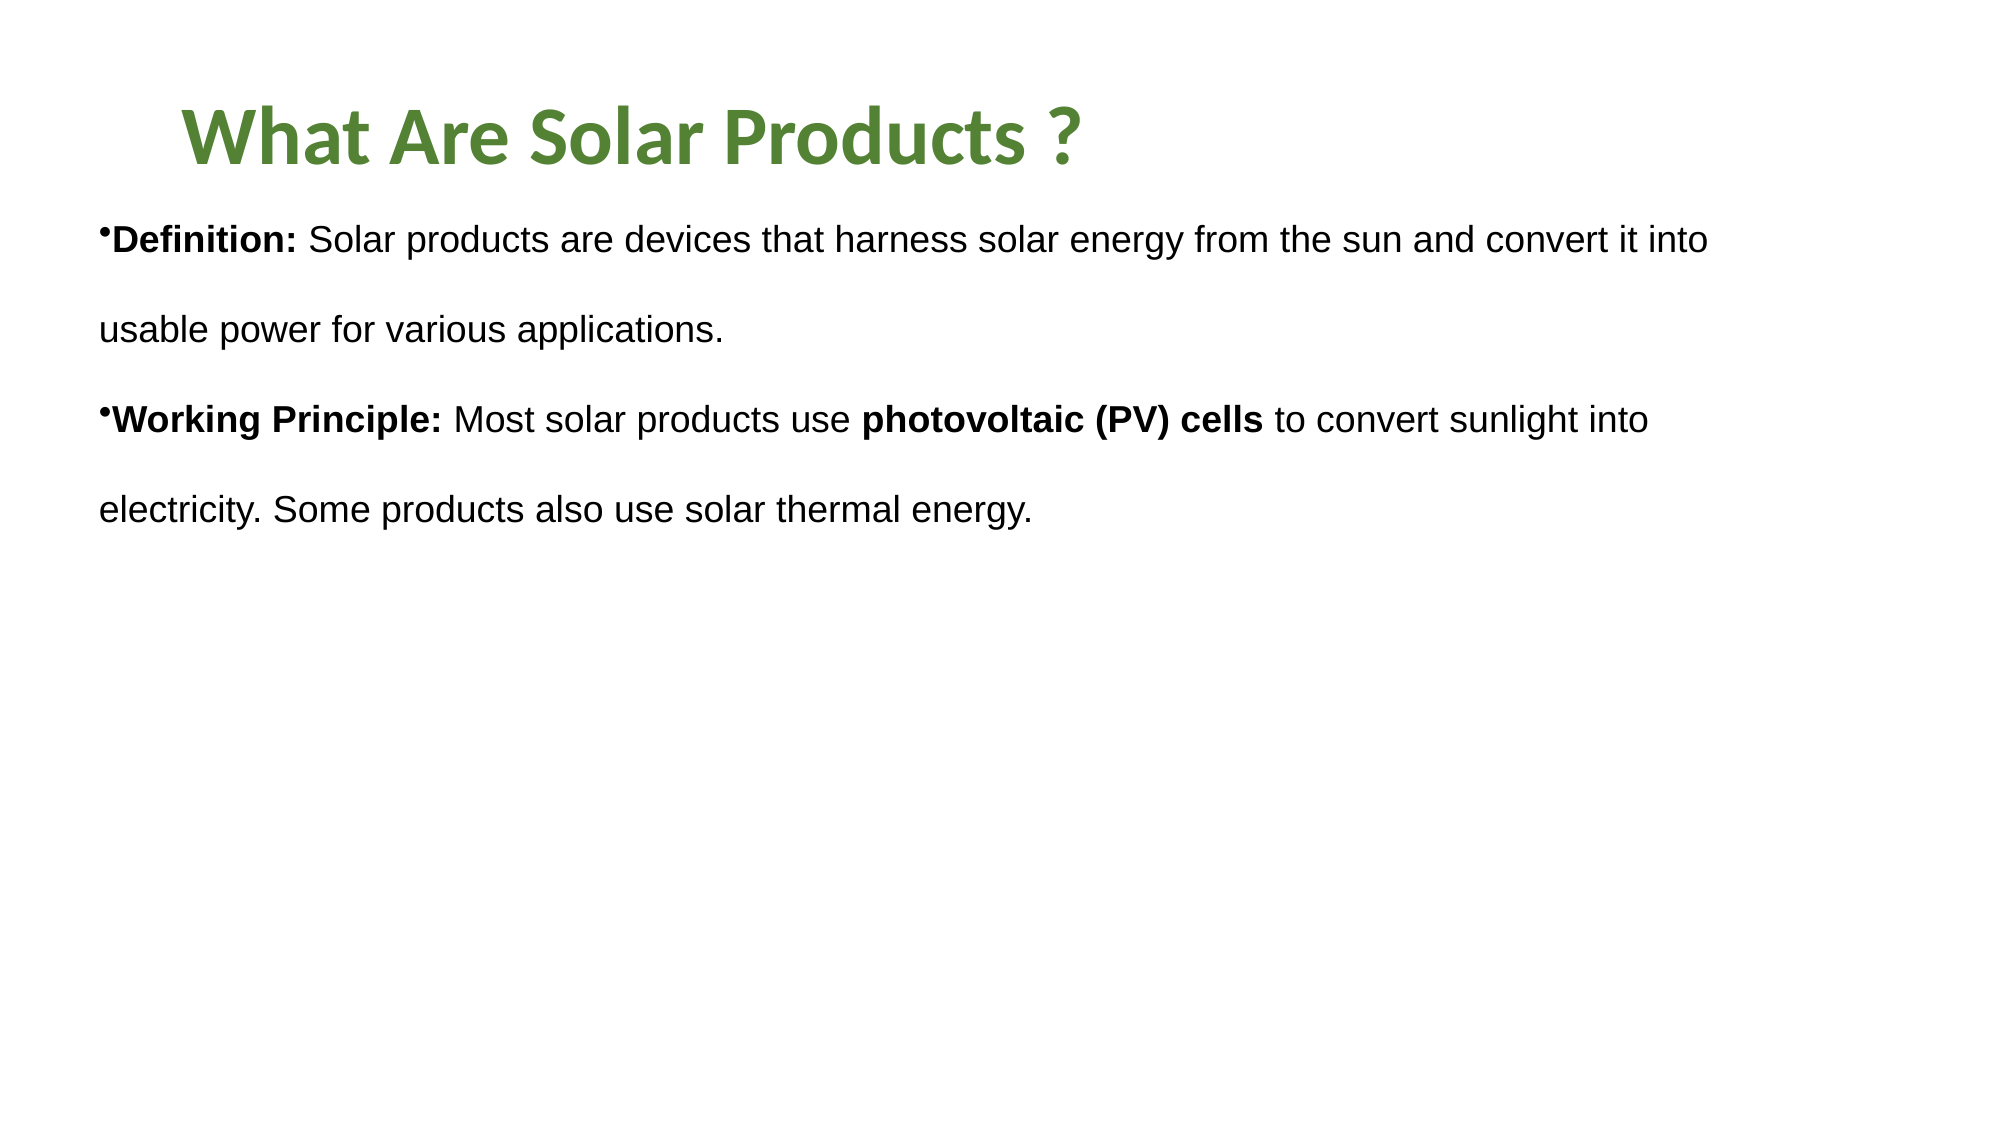

What Are Solar Products ?
Definition: Solar products are devices that harness solar energy from the sun and convert it into usable power for various applications.
Working Principle: Most solar products use photovoltaic (PV) cells to convert sunlight into electricity. Some products also use solar thermal energy.